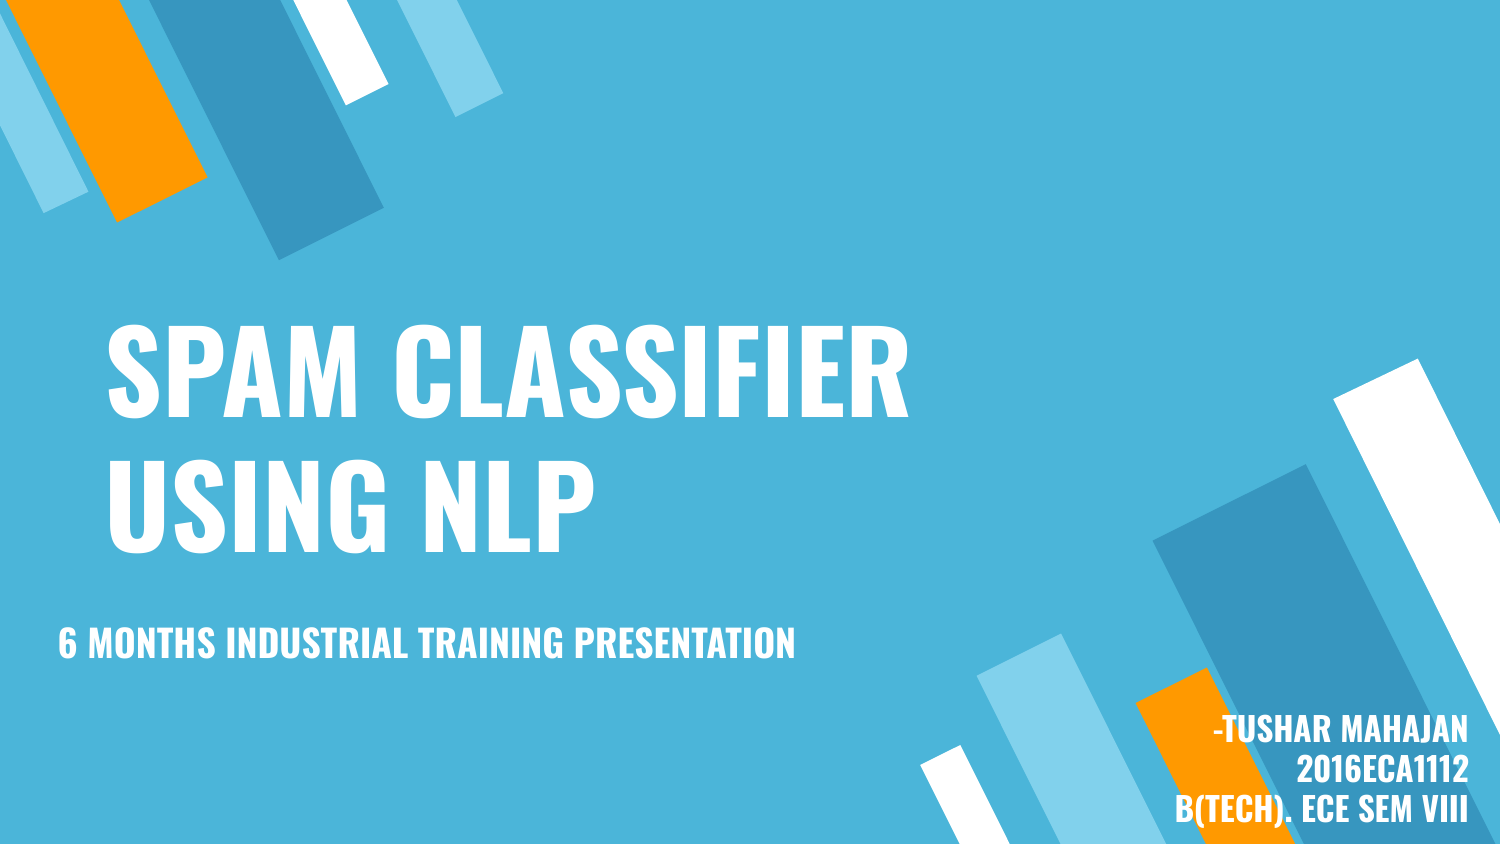

# SPAM CLASSIFIER USING NLP
6 MONTHS INDUSTRIAL TRAINING PRESENTATION
-TUSHAR MAHAJAN
2016ECA1112
B(TECH). ECE SEM VIII